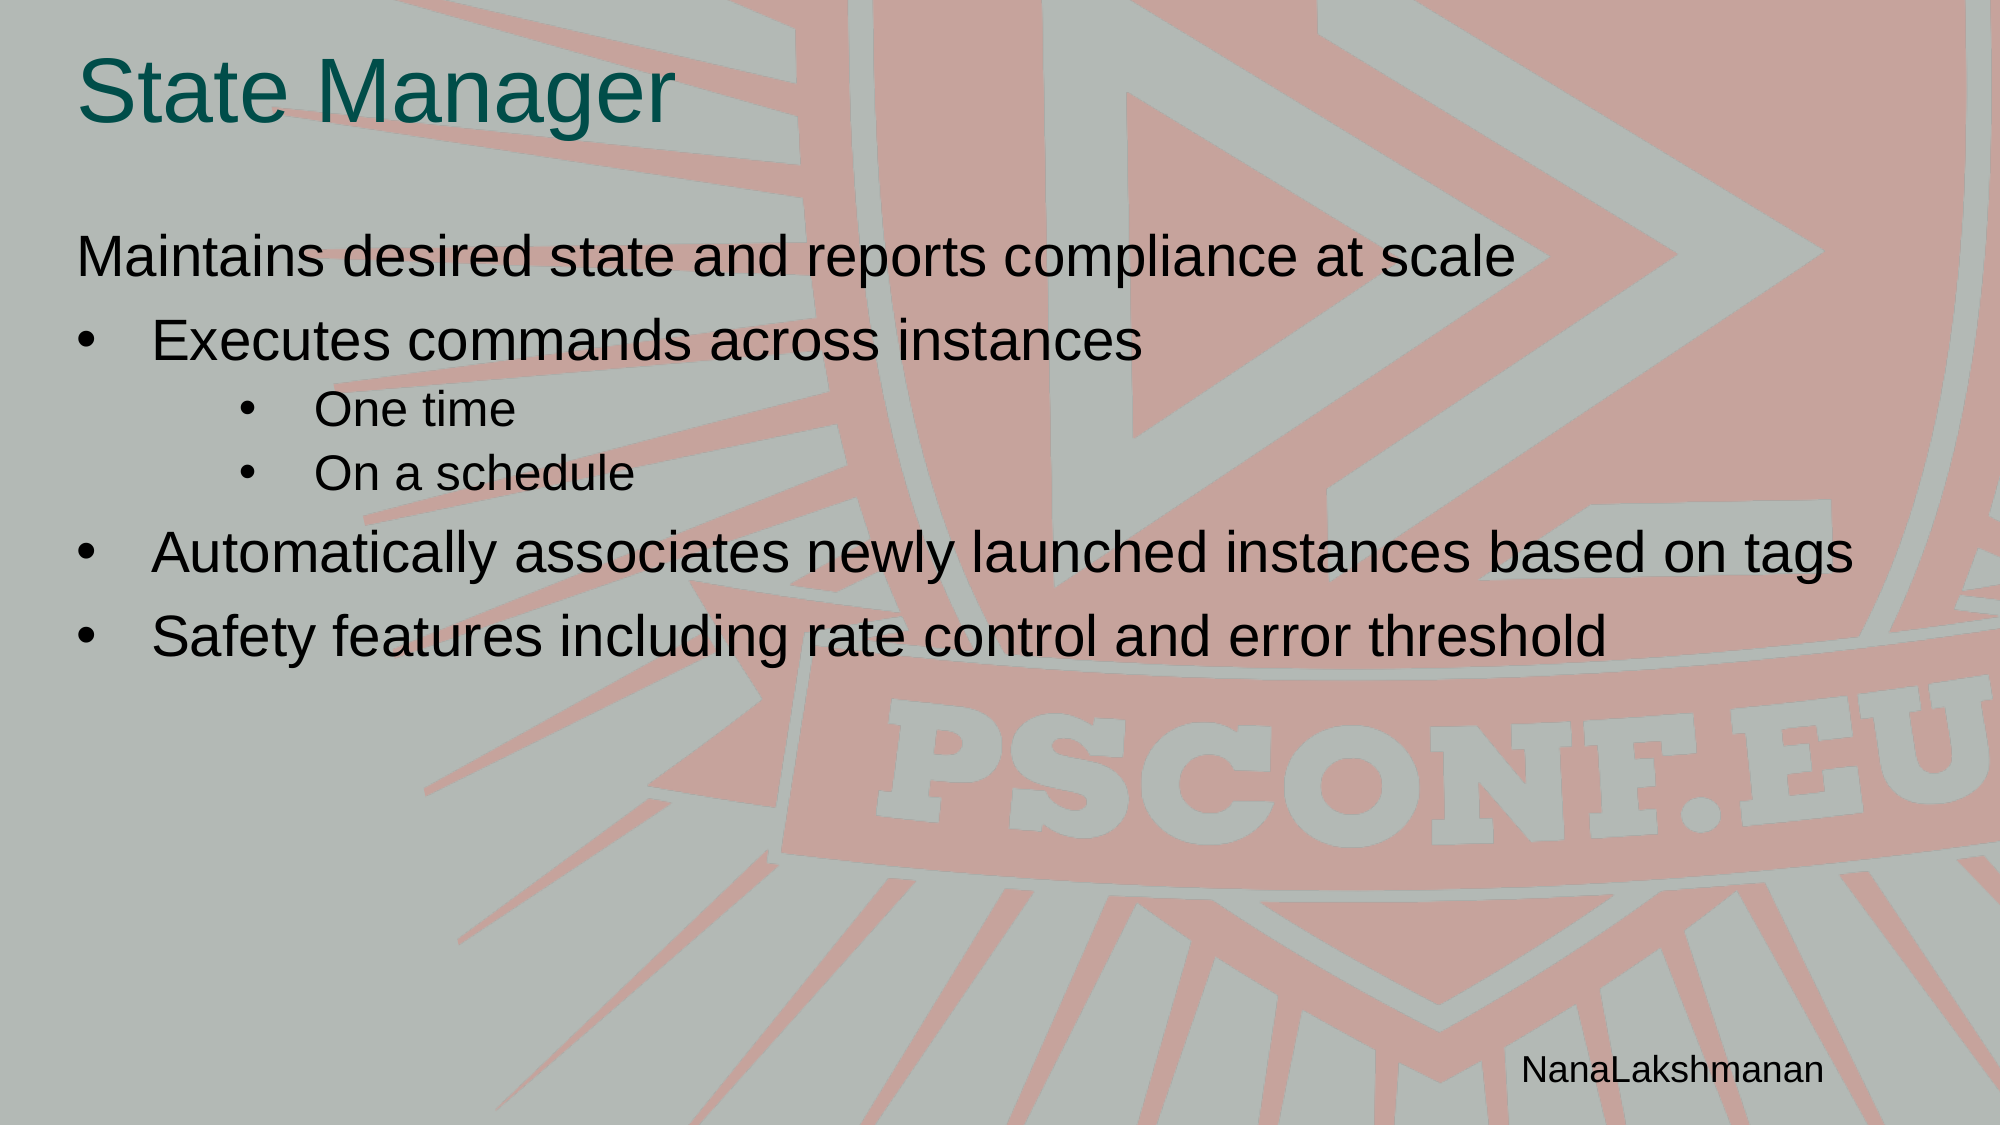

# State Manager

Maintains desired state and reports compliance at scale
Executes commands across instances
One time
On a schedule
Automatically associates newly launched instances based on tags
Safety features including rate control and error threshold
NanaLakshmanan